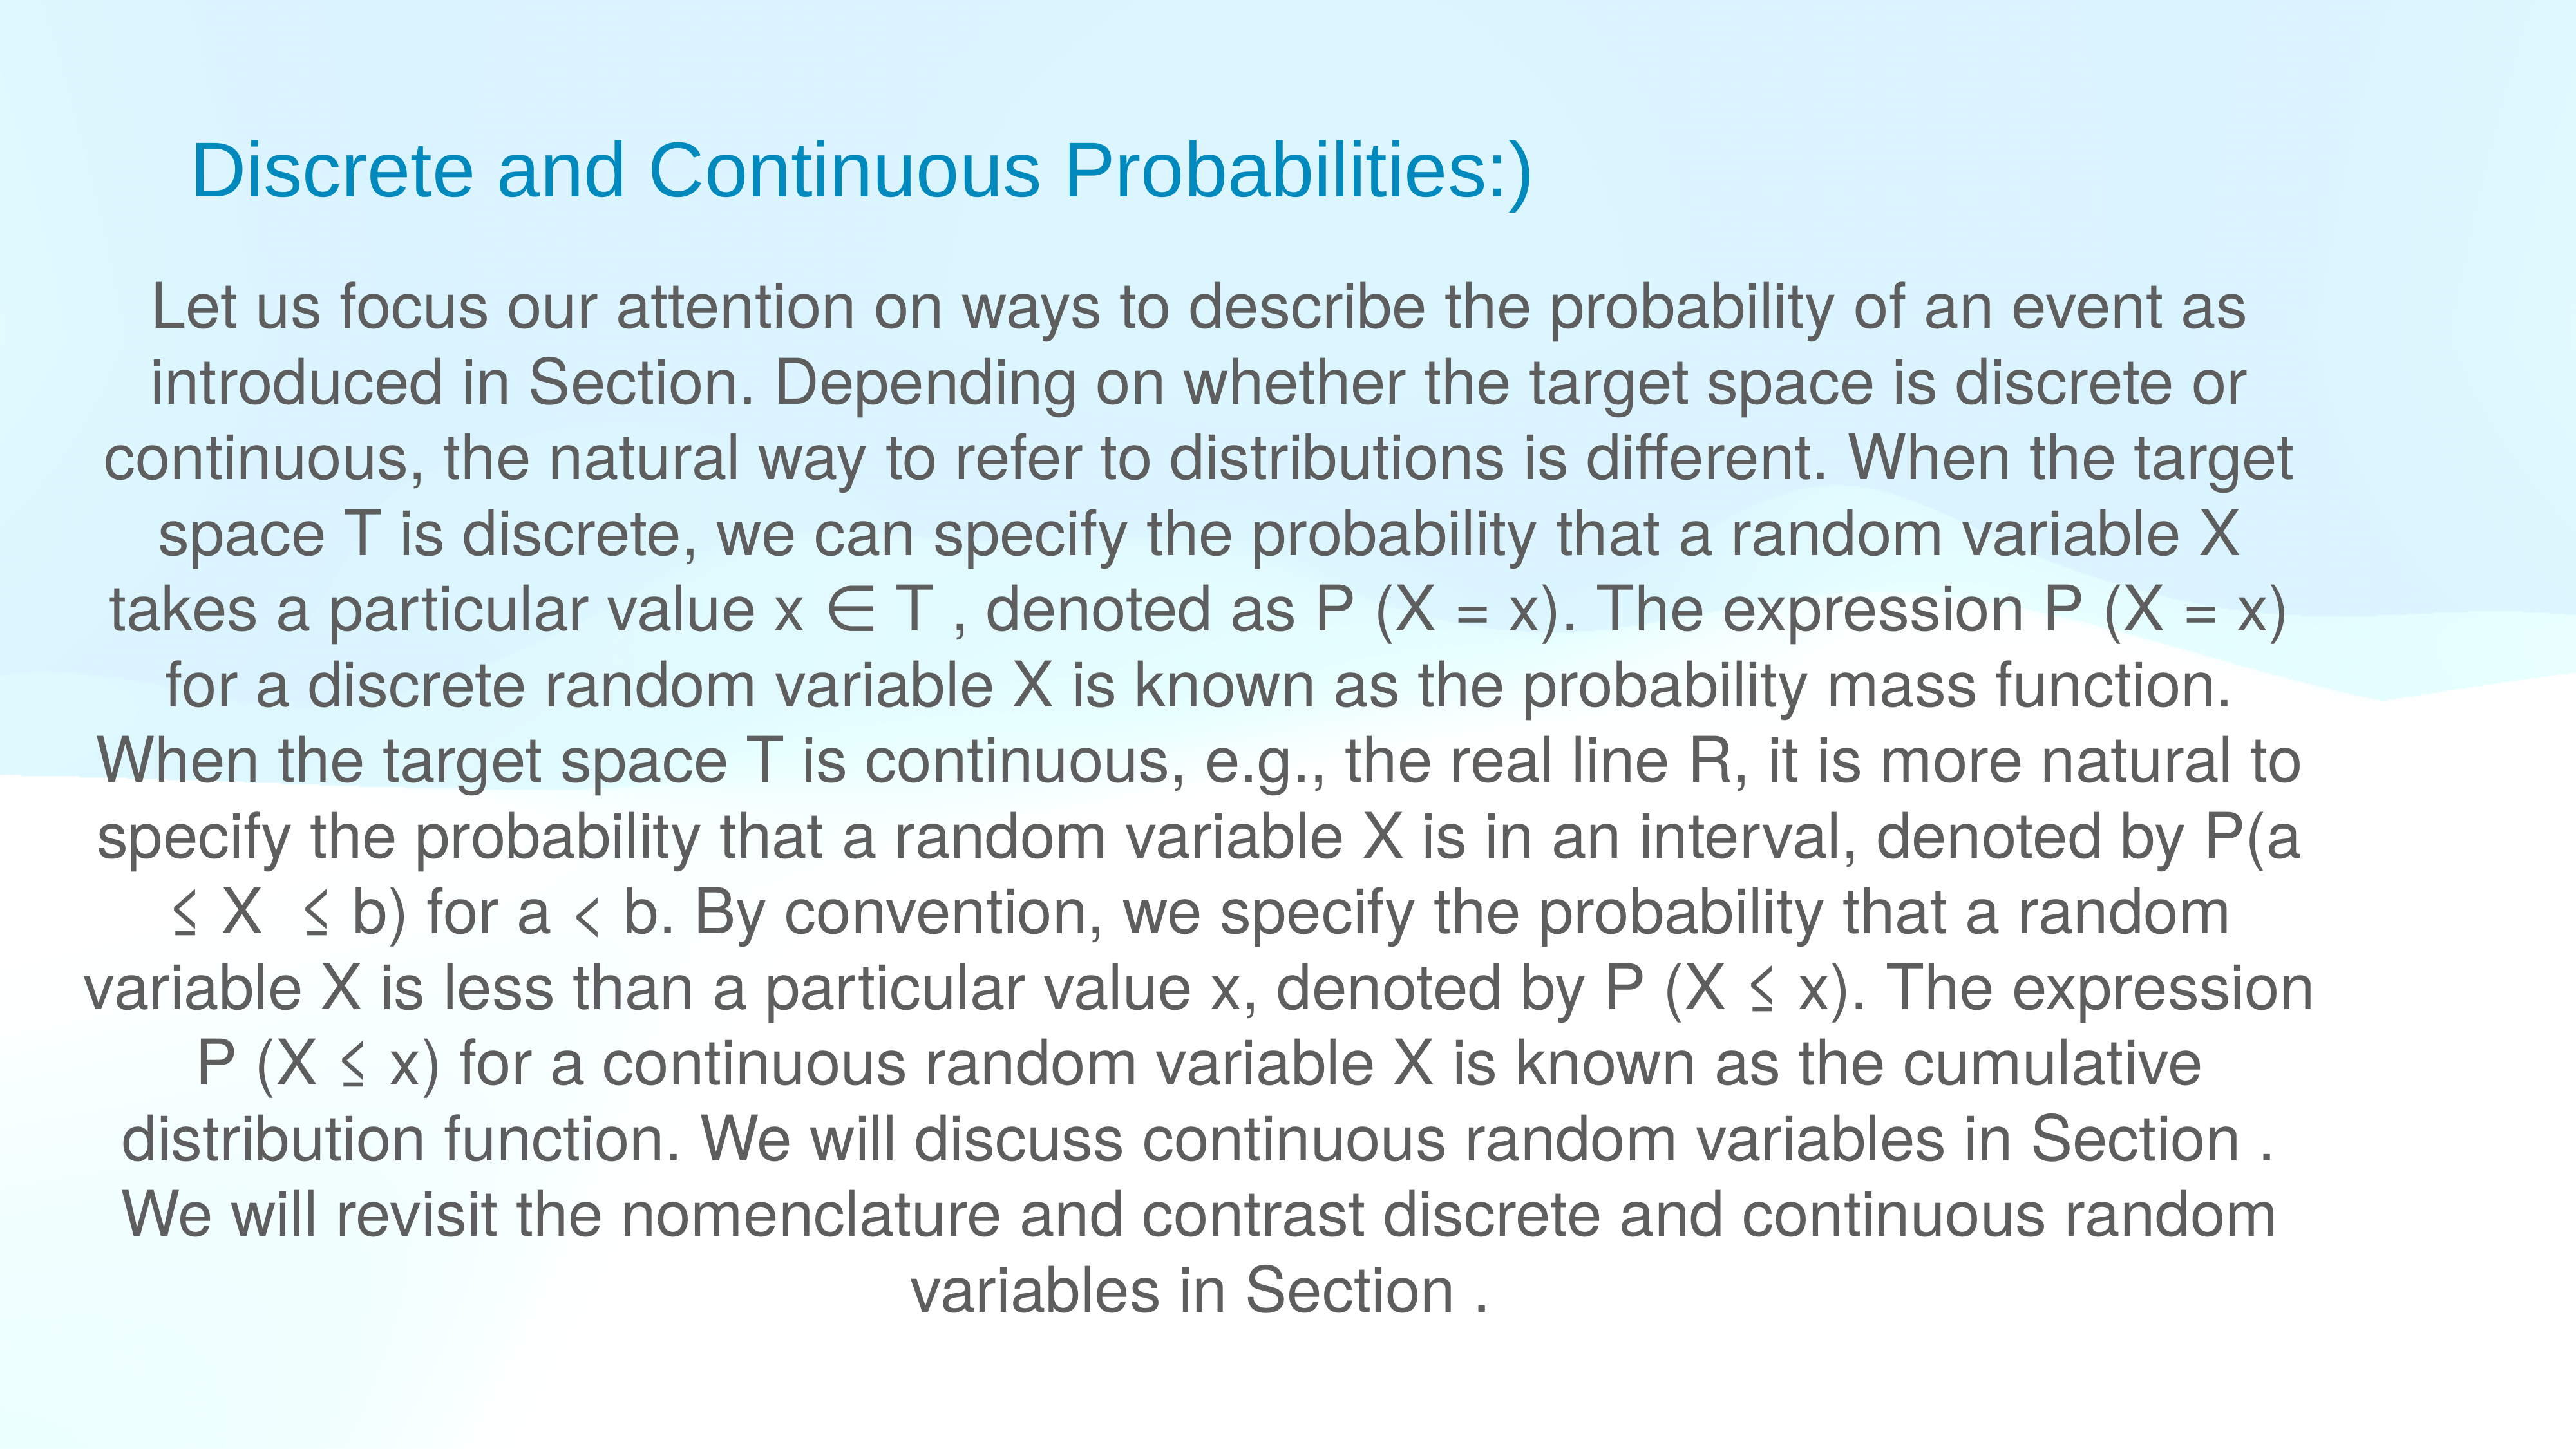

# Discrete and Continuous Probabilities:)
Let us focus our attention on ways to describe the probability of an event as introduced in Section. Depending on whether the target space is discrete or continuous, the natural way to refer to distributions is different. When the target space T is discrete, we can specify the probability that a random variable X takes a particular value x ∈ T , denoted as P (X = x). The expression P (X = x) for a discrete random variable X is known as the probability mass function. When the target space T is continuous, e.g., the real line R, it is more natural to specify the probability that a random variable X is in an interval, denoted by P(a ≤ X  ≤ b) for a < b. By convention, we specify the probability that a random variable X is less than a particular value x, denoted by P (X ≤ x). The expression P (X ≤ x) for a continuous random variable X is known as the cumulative distribution function. We will discuss continuous random variables in Section . We will revisit the nomenclature and contrast discrete and continuous random variables in Section .